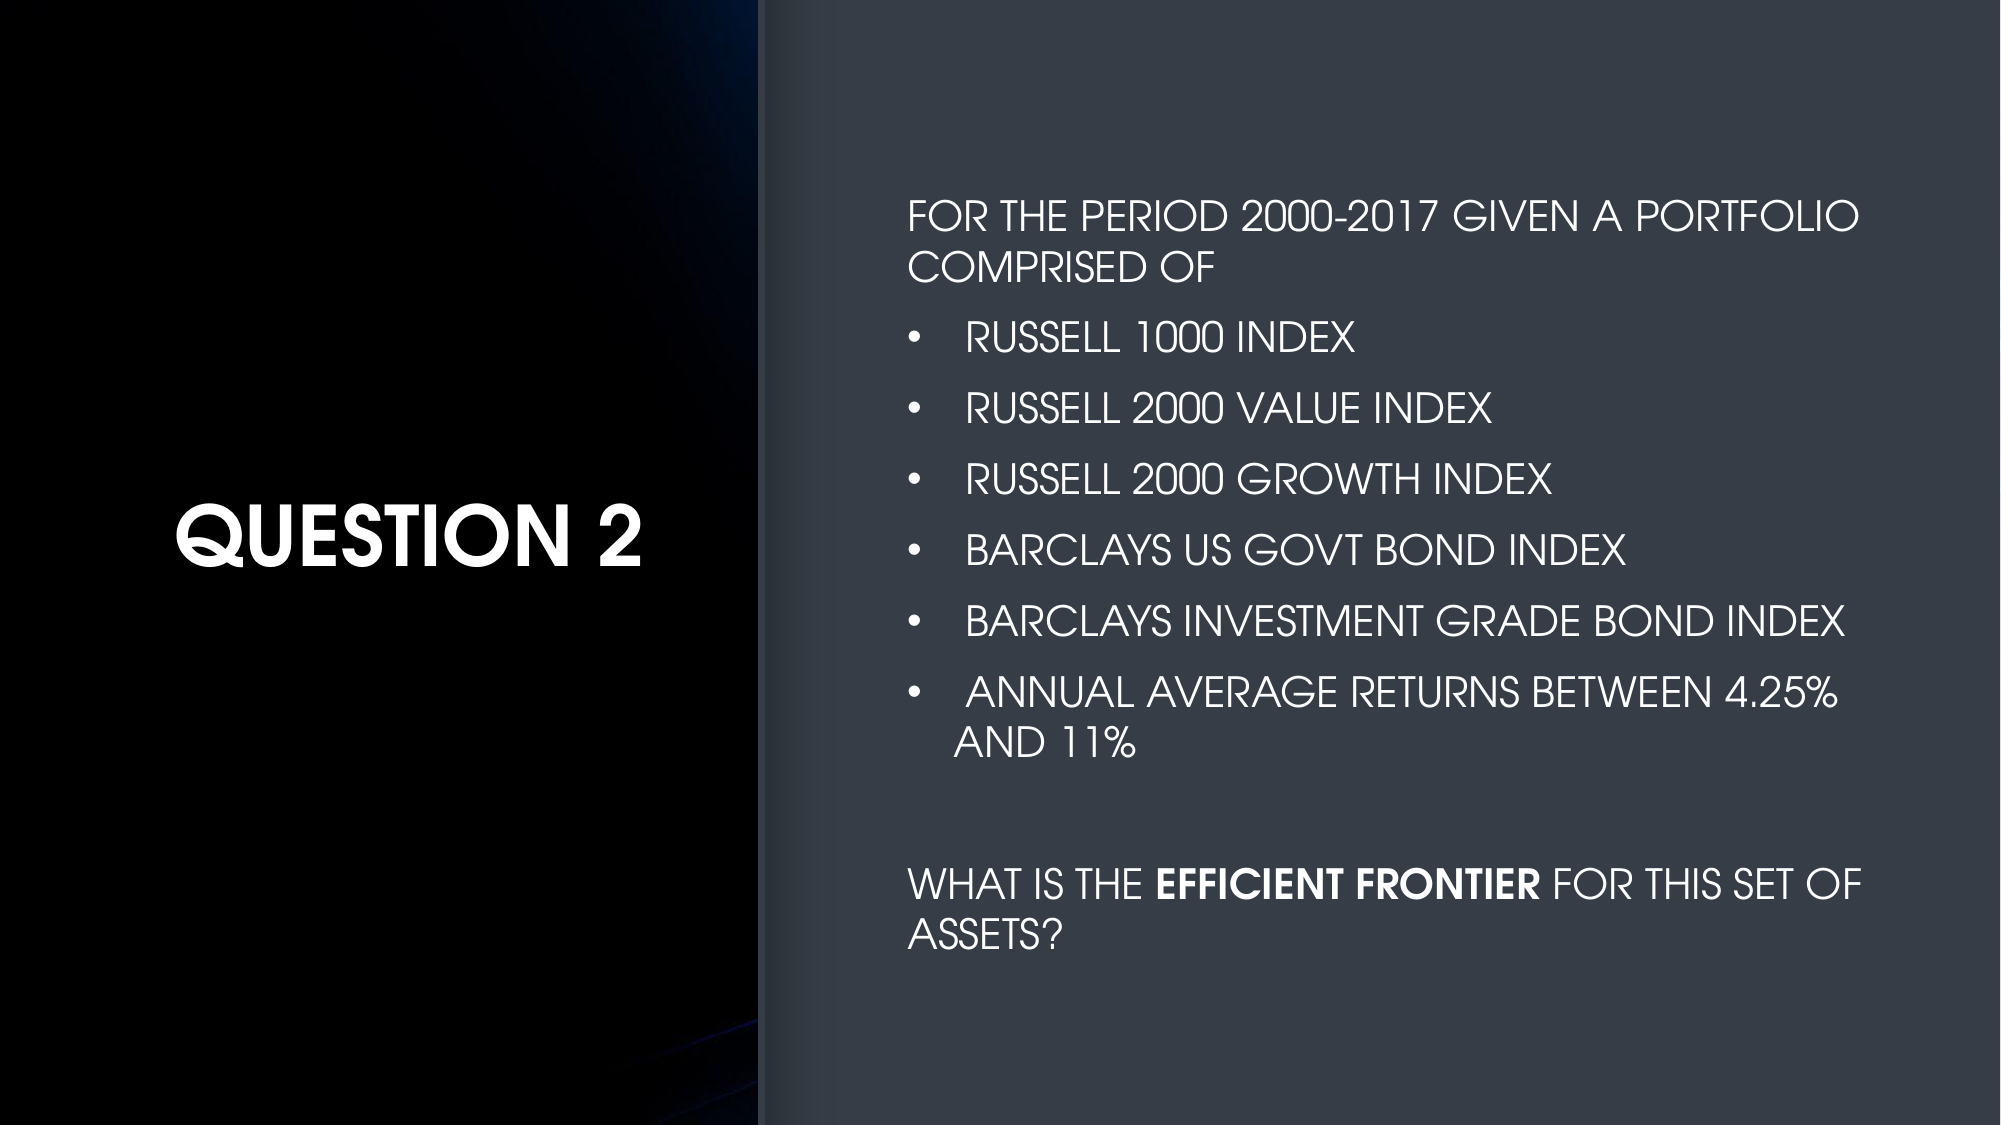

# Question 2
For the period 2000-2017 given a portfolio comprised of
 Russell 1000 index
 Russell 2000 Value index
 Russell 2000 Growth index
 Barclays US Govt Bond index
 Barclays Investment Grade Bond index
 annual average returns between 4.25% and 11%

What is the efficient frontier for this set of assets?